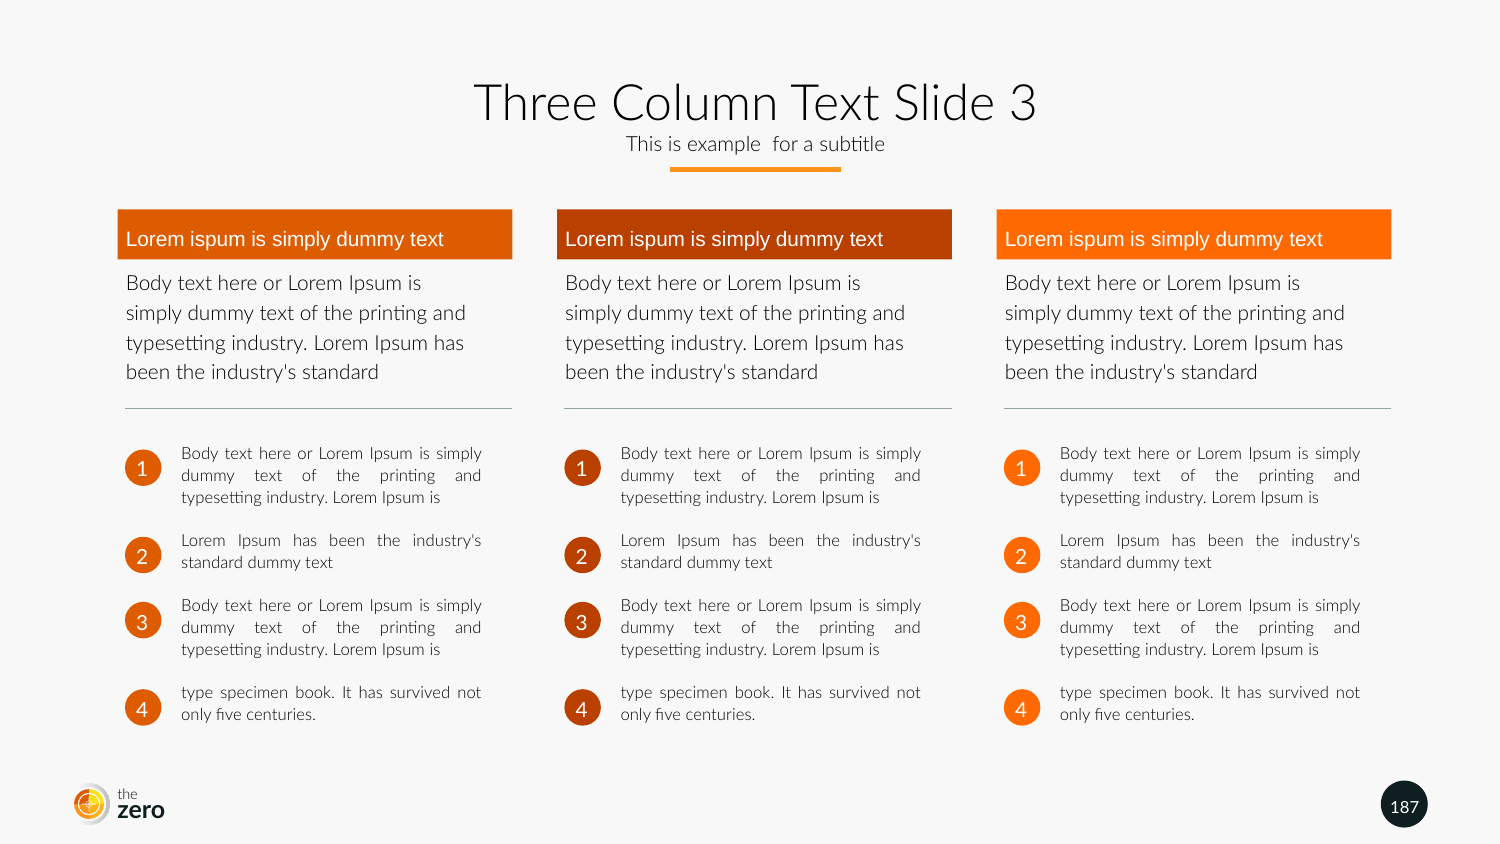

Three Column Text Slide 3
This is example  for a subtitle

Lorem ispum is simply dummy text
Body text here or Lorem Ipsum is simply dummy text of the printing and typesetting industry. Lorem Ipsum has been the industry's standard

Lorem ispum is simply dummy text
Body text here or Lorem Ipsum is simply dummy text of the printing and typesetting industry. Lorem Ipsum has been the industry's standard

Lorem ispum is simply dummy text
Body text here or Lorem Ipsum is simply dummy text of the printing and typesetting industry. Lorem Ipsum has been the industry's standard
Body text here or Lorem Ipsum is simply dummy text of the printing and typesetting industry. Lorem Ipsum is
1

Body text here or Lorem Ipsum is simply dummy text of the printing and typesetting industry. Lorem Ipsum is
1

Body text here or Lorem Ipsum is simply dummy text of the printing and typesetting industry. Lorem Ipsum is
1

Lorem Ipsum has been the industry's standard dummy text
2

Lorem Ipsum has been the industry's standard dummy text
2

Lorem Ipsum has been the industry's standard dummy text
2

Body text here or Lorem Ipsum is simply dummy text of the printing and typesetting industry. Lorem Ipsum is
3

Body text here or Lorem Ipsum is simply dummy text of the printing and typesetting industry. Lorem Ipsum is
3

Body text here or Lorem Ipsum is simply dummy text of the printing and typesetting industry. Lorem Ipsum is
3

type specimen book. It has survived not only five centuries.
4

type specimen book. It has survived not only five centuries.
4

type specimen book. It has survived not only five centuries.
4

the
187
zero